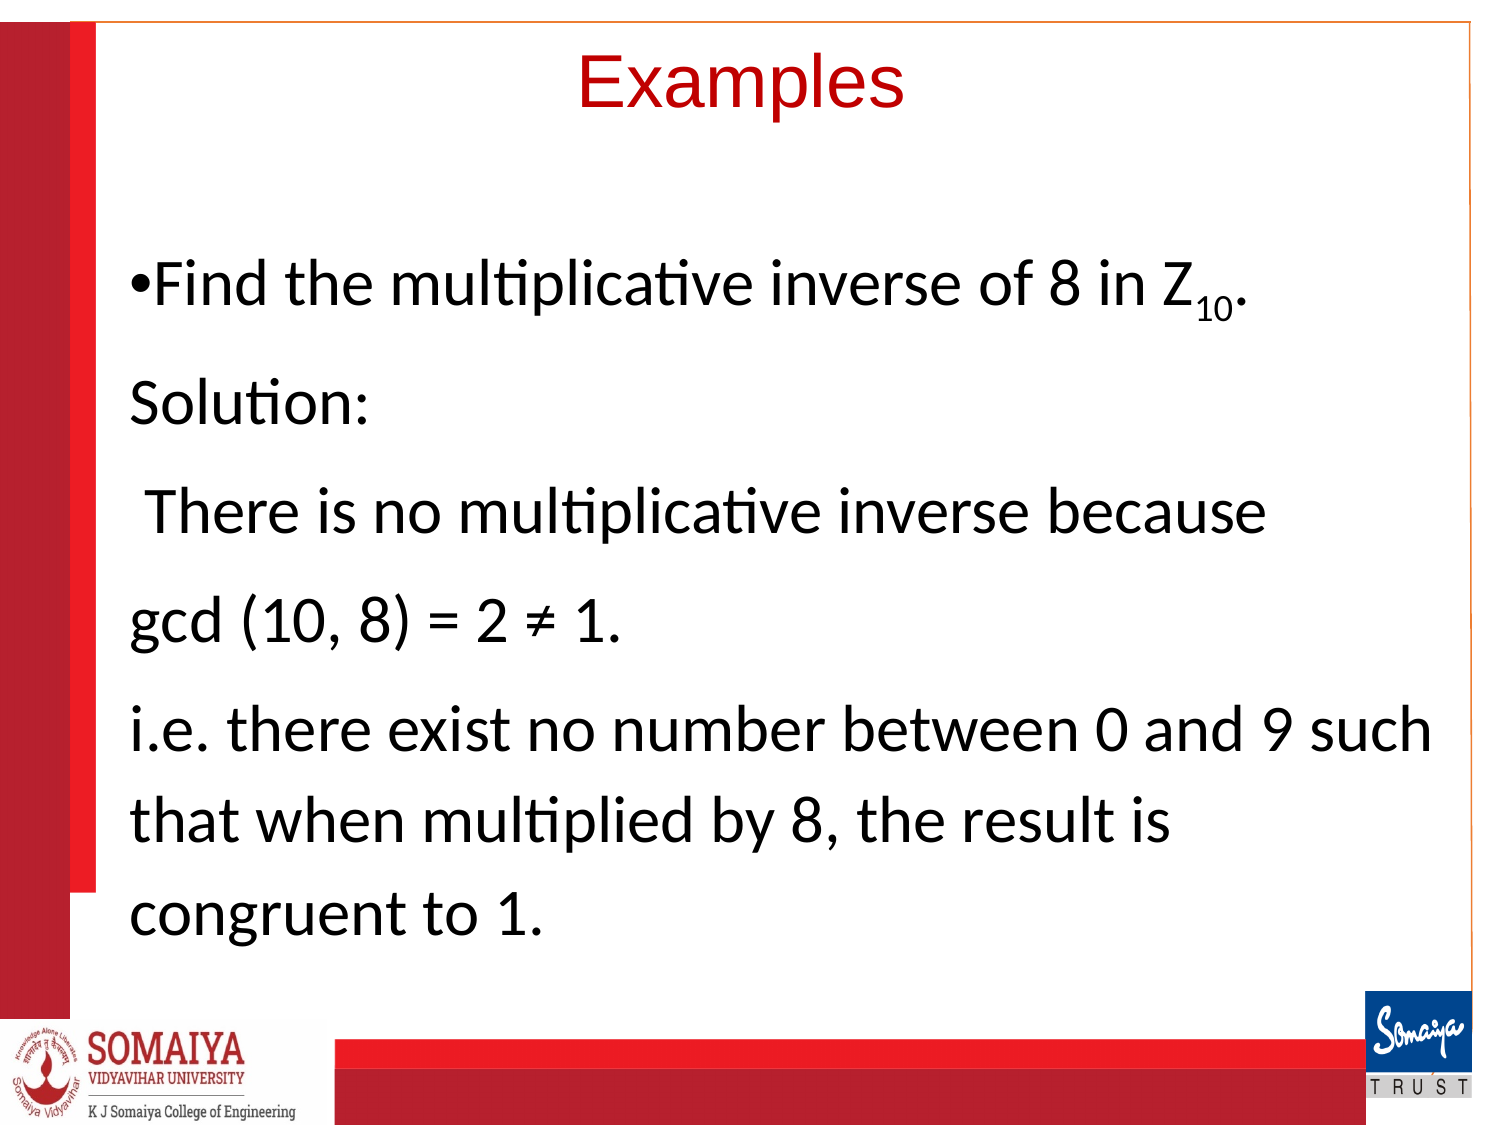

# Examples
•Find the multiplicative inverse of 8 in Z10.
Solution:
 There is no multiplicative inverse because
gcd (10, 8) = 2 ≠ 1.
i.e. there exist no number between 0 and 9 such that when multiplied by 8, the result is congruent to 1.